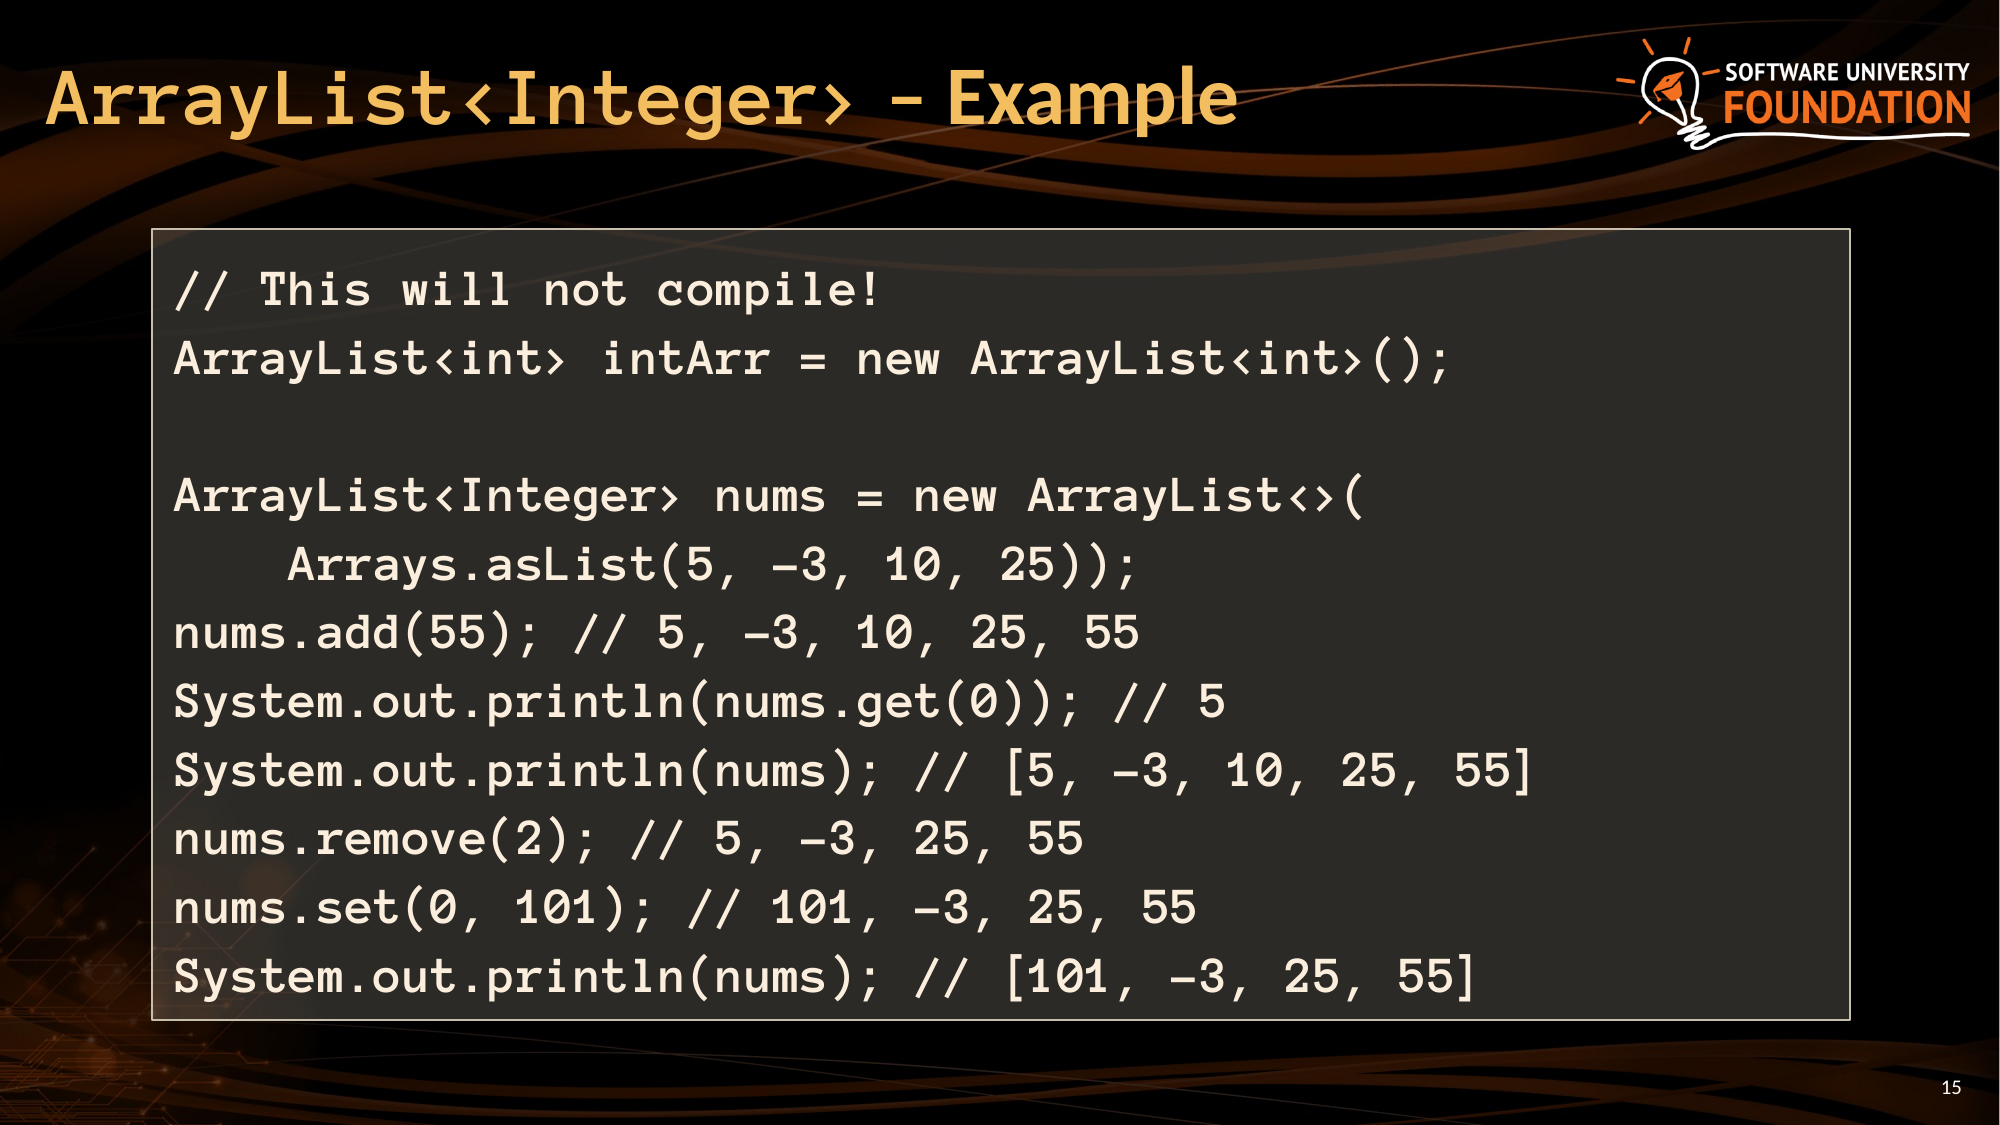

# ArrayList<Integer> – Example
// This will not compile!
ArrayList<int> intArr = new ArrayList<int>();

ArrayList<Integer> nums = new ArrayList<>(
    Arrays.asList(5, -3, 10, 25));
nums.add(55); // 5, -3, 10, 25, 55
System.out.println(nums.get(0)); // 5
System.out.println(nums); // [5, -3, 10, 25, 55]
nums.remove(2); // 5, -3, 25, 55
nums.set(0, 101); // 101, -3, 25, 55
System.out.println(nums); // [101, -3, 25, 55]
15